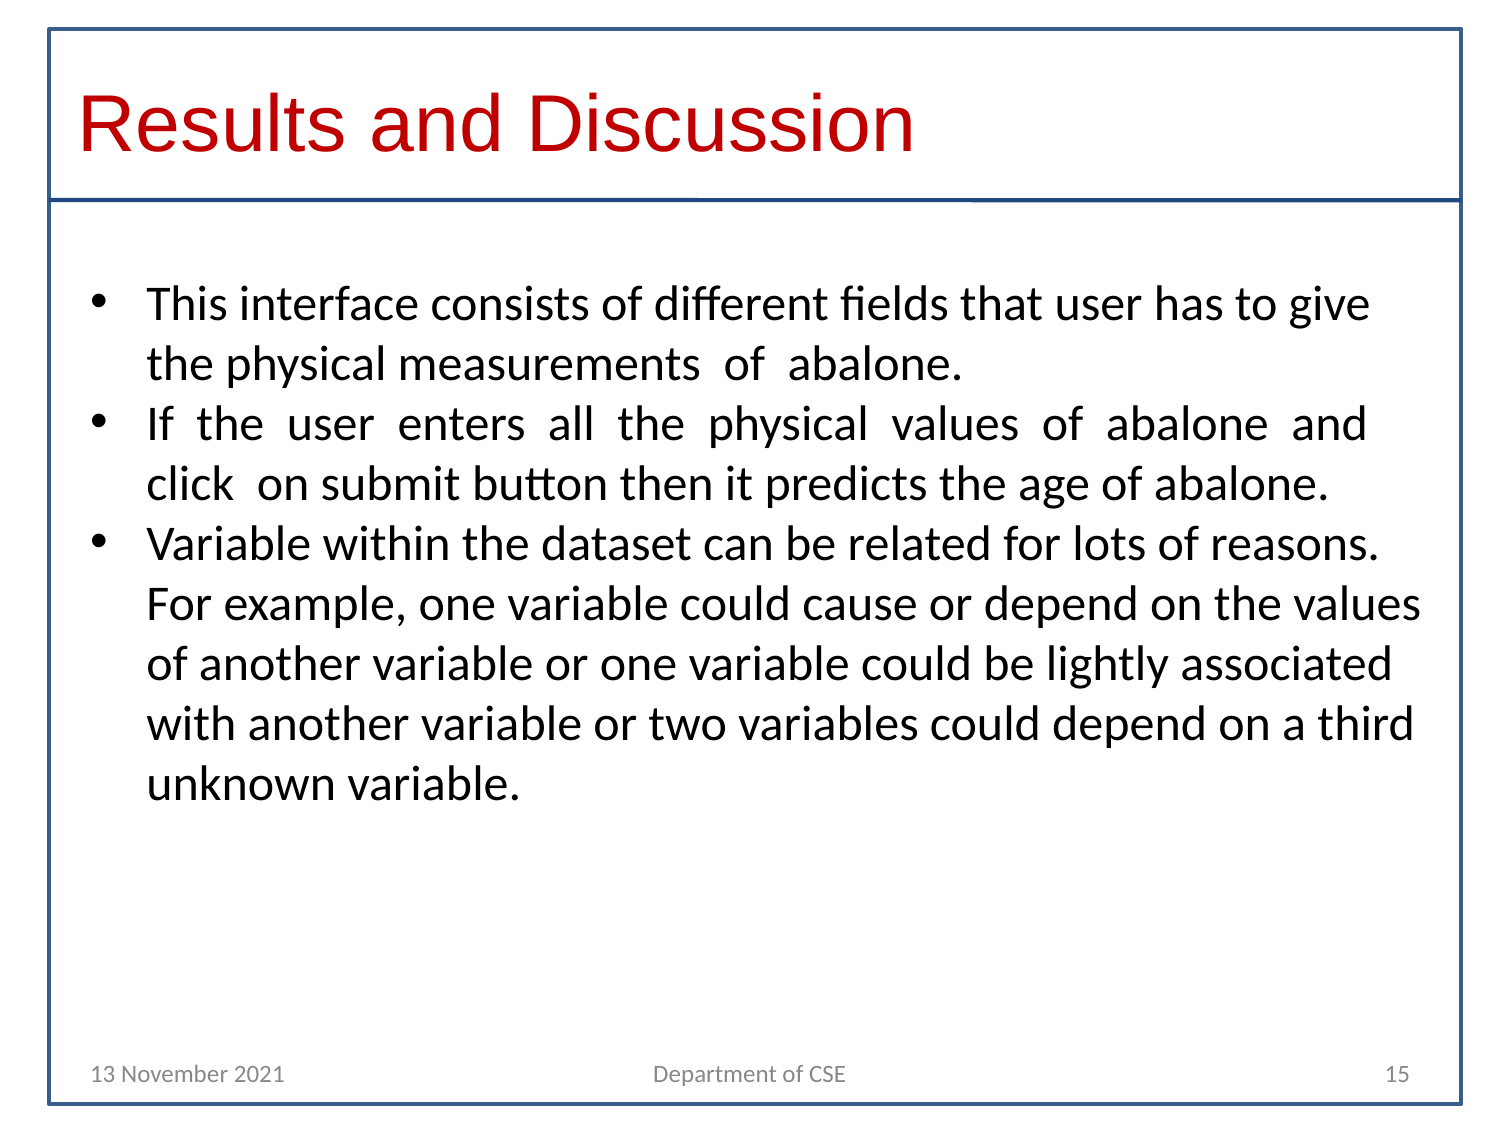

# Results and Discussion
This interface consists of different fields that user has to give the physical measurements  of  abalone.
If  the  user  enters  all  the  physical  values  of  abalone  and  click  on submit button then it predicts the age of abalone.
Variable within the dataset can be related for lots of reasons. For example, one variable could cause or depend on the values of another variable or one variable could be lightly associated with another variable or two variables could depend on a third unknown variable.
13 November 2021
Department of CSE
15